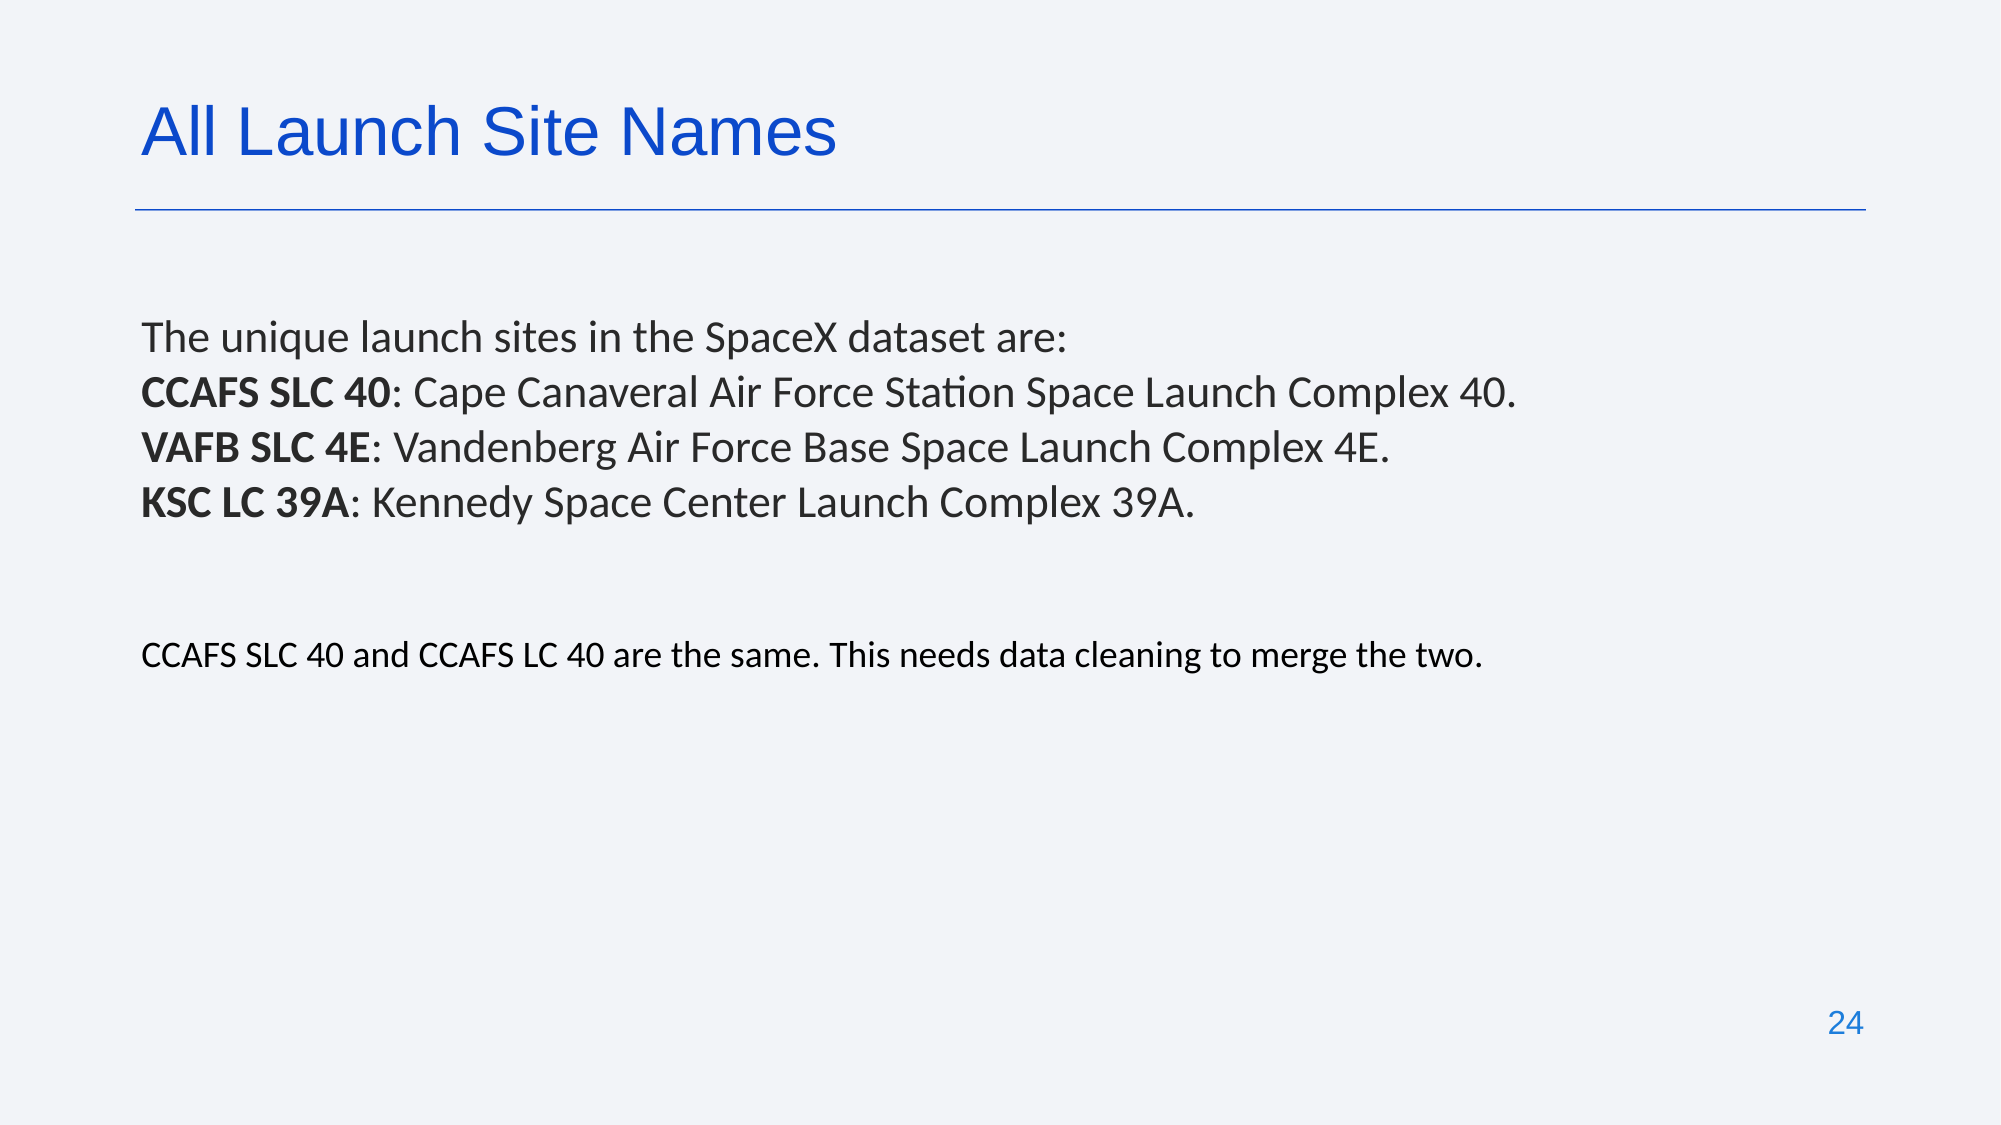

All Launch Site Names
The unique launch sites in the SpaceX dataset are:
CCAFS SLC 40: Cape Canaveral Air Force Station Space Launch Complex 40.
VAFB SLC 4E: Vandenberg Air Force Base Space Launch Complex 4E.
KSC LC 39A: Kennedy Space Center Launch Complex 39A.

CCAFS SLC 40 and CCAFS LC 40 are the same. This needs data cleaning to merge the two.
24